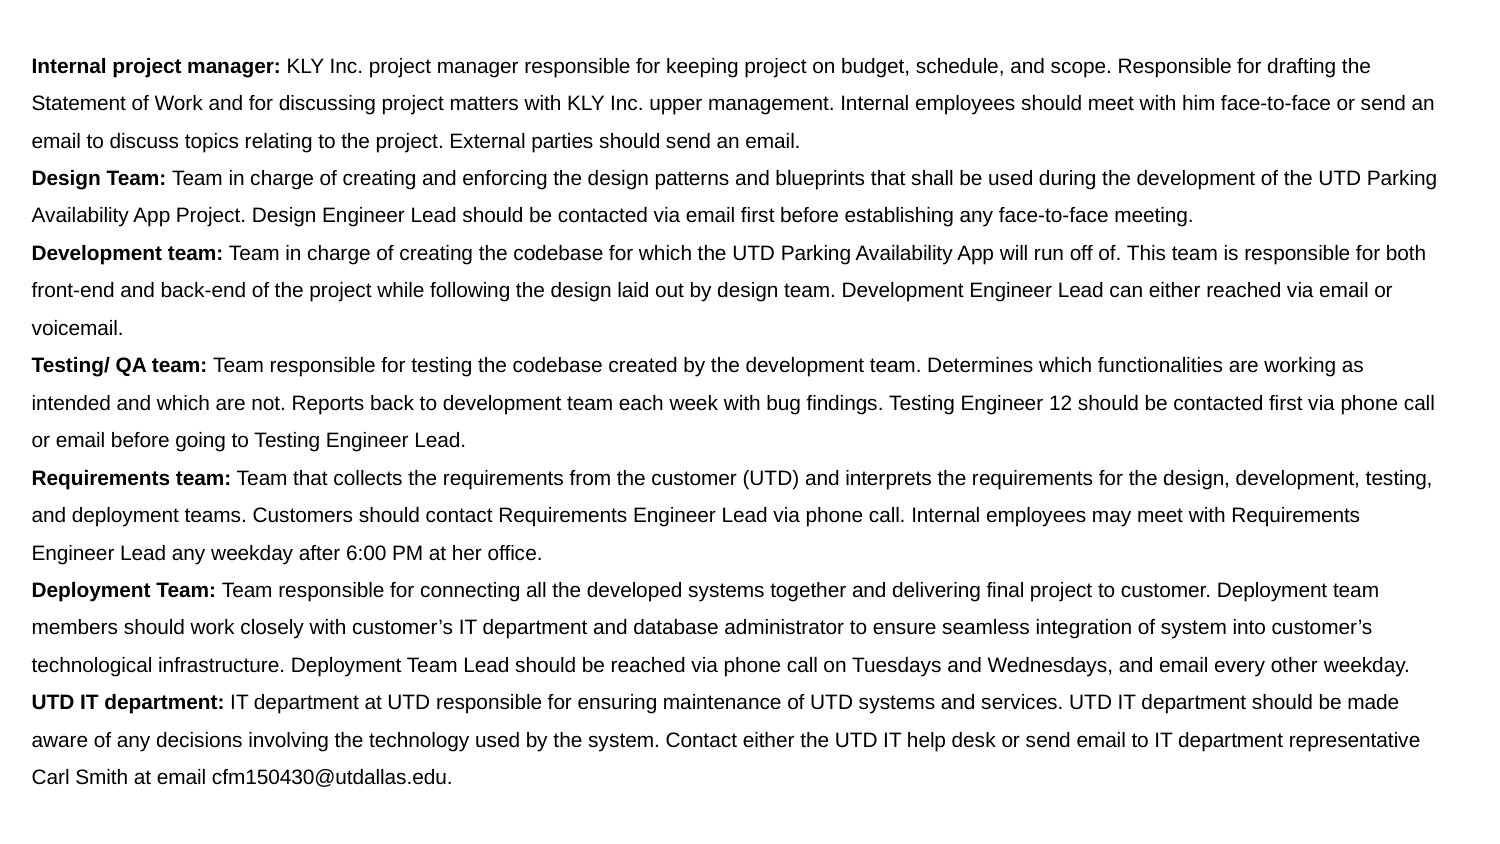

Internal project manager: KLY Inc. project manager responsible for keeping project on budget, schedule, and scope. Responsible for drafting the Statement of Work and for discussing project matters with KLY Inc. upper management. Internal employees should meet with him face-to-face or send an email to discuss topics relating to the project. External parties should send an email.
Design Team: Team in charge of creating and enforcing the design patterns and blueprints that shall be used during the development of the UTD Parking Availability App Project. Design Engineer Lead should be contacted via email first before establishing any face-to-face meeting.
Development team: Team in charge of creating the codebase for which the UTD Parking Availability App will run off of. This team is responsible for both front-end and back-end of the project while following the design laid out by design team. Development Engineer Lead can either reached via email or voicemail.
Testing/ QA team: Team responsible for testing the codebase created by the development team. Determines which functionalities are working as intended and which are not. Reports back to development team each week with bug findings. Testing Engineer 12 should be contacted first via phone call or email before going to Testing Engineer Lead.
Requirements team: Team that collects the requirements from the customer (UTD) and interprets the requirements for the design, development, testing, and deployment teams. Customers should contact Requirements Engineer Lead via phone call. Internal employees may meet with Requirements Engineer Lead any weekday after 6:00 PM at her office.
Deployment Team: Team responsible for connecting all the developed systems together and delivering final project to customer. Deployment team members should work closely with customer’s IT department and database administrator to ensure seamless integration of system into customer’s technological infrastructure. Deployment Team Lead should be reached via phone call on Tuesdays and Wednesdays, and email every other weekday.
UTD IT department: IT department at UTD responsible for ensuring maintenance of UTD systems and services. UTD IT department should be made aware of any decisions involving the technology used by the system. Contact either the UTD IT help desk or send email to IT department representative Carl Smith at email cfm150430@utdallas.edu.